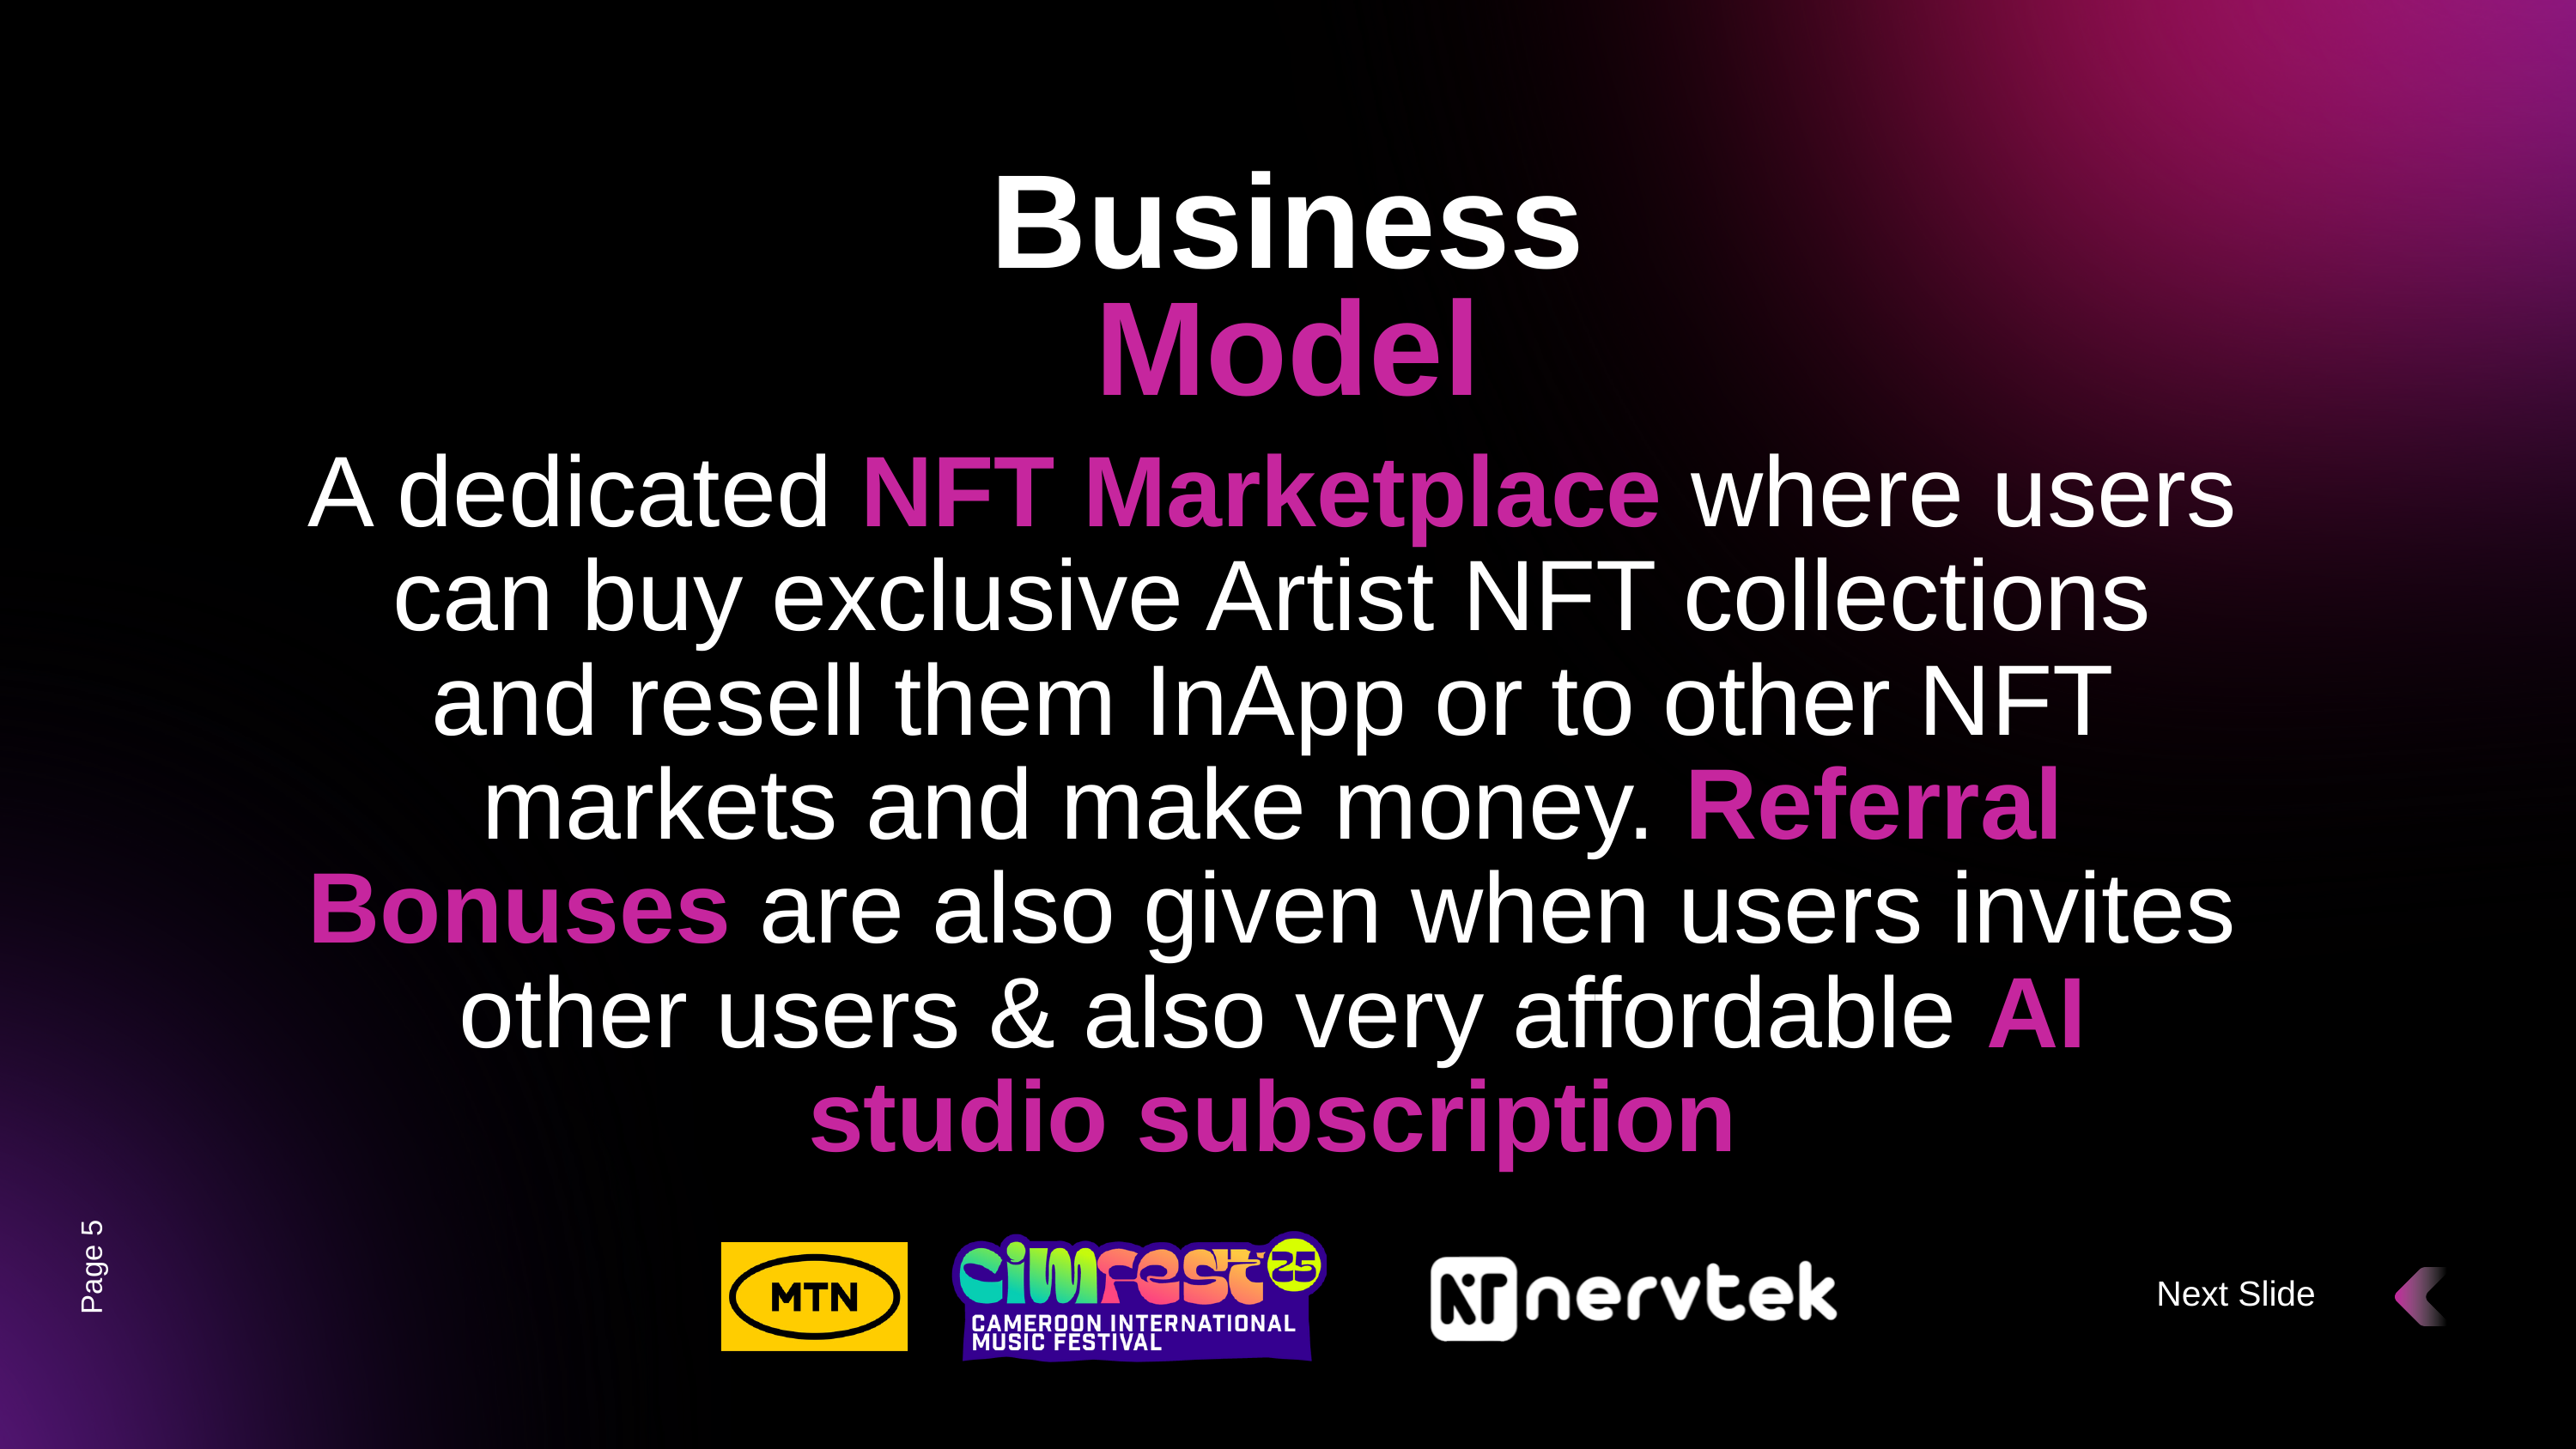

Business
Model
A dedicated NFT Marketplace where users can buy exclusive Artist NFT collections and resell them InApp or to other NFT markets and make money. Referral Bonuses are also given when users invites other users & also very affordable AI studio subscription

Page 5

Next Slide